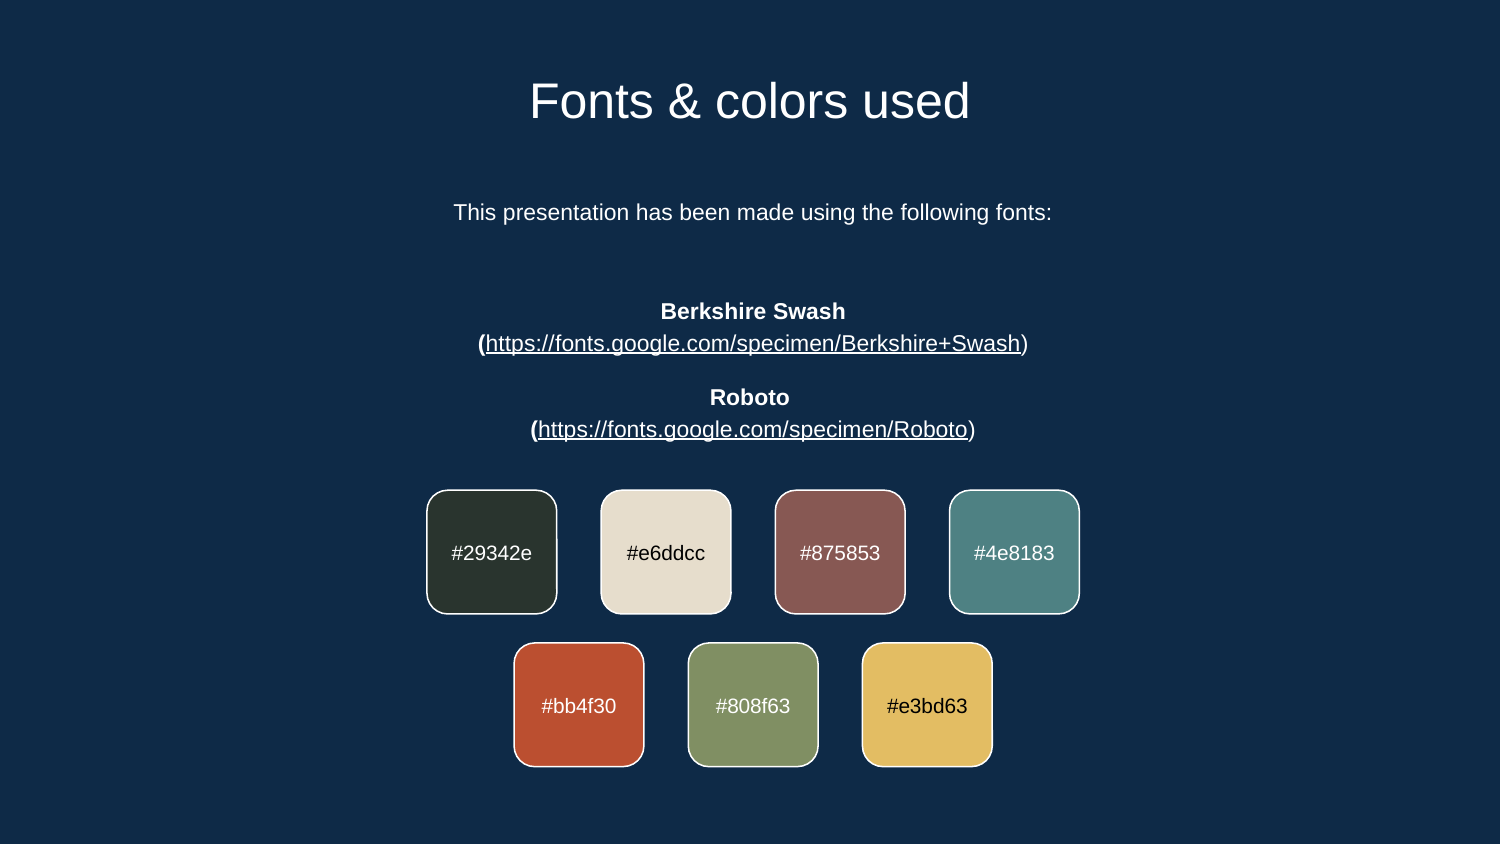

# Fonts & colors used
This presentation has been made using the following fonts:

Berkshire Swash
(https://fonts.google.com/specimen/Berkshire+Swash)

Roboto
(https://fonts.google.com/specimen/Roboto)

#29342e
#e6ddcc
#875853
#4e8183

#bb4f30
#808f63
#e3bd63